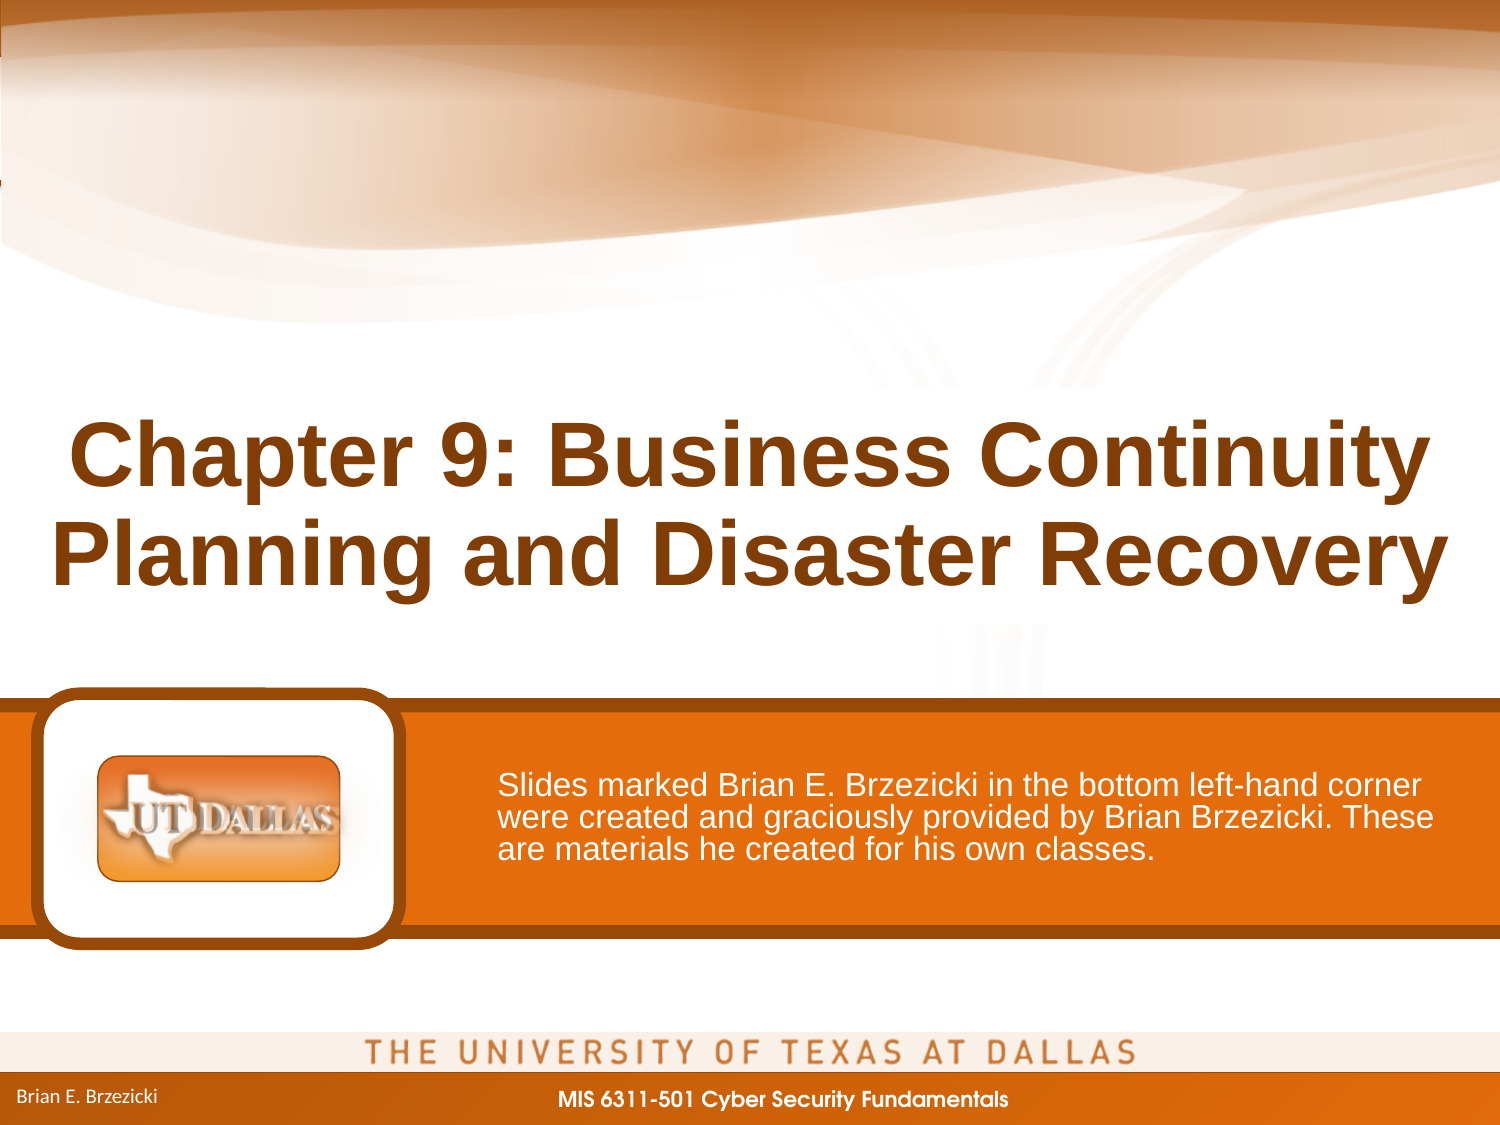

# Chapter 9: Business Continuity Planning and Disaster Recovery
Slides marked Brian E. Brzezicki in the bottom left-hand corner were created and graciously provided by Brian Brzezicki. These are materials he created for his own classes.
Brian E. Brzezicki